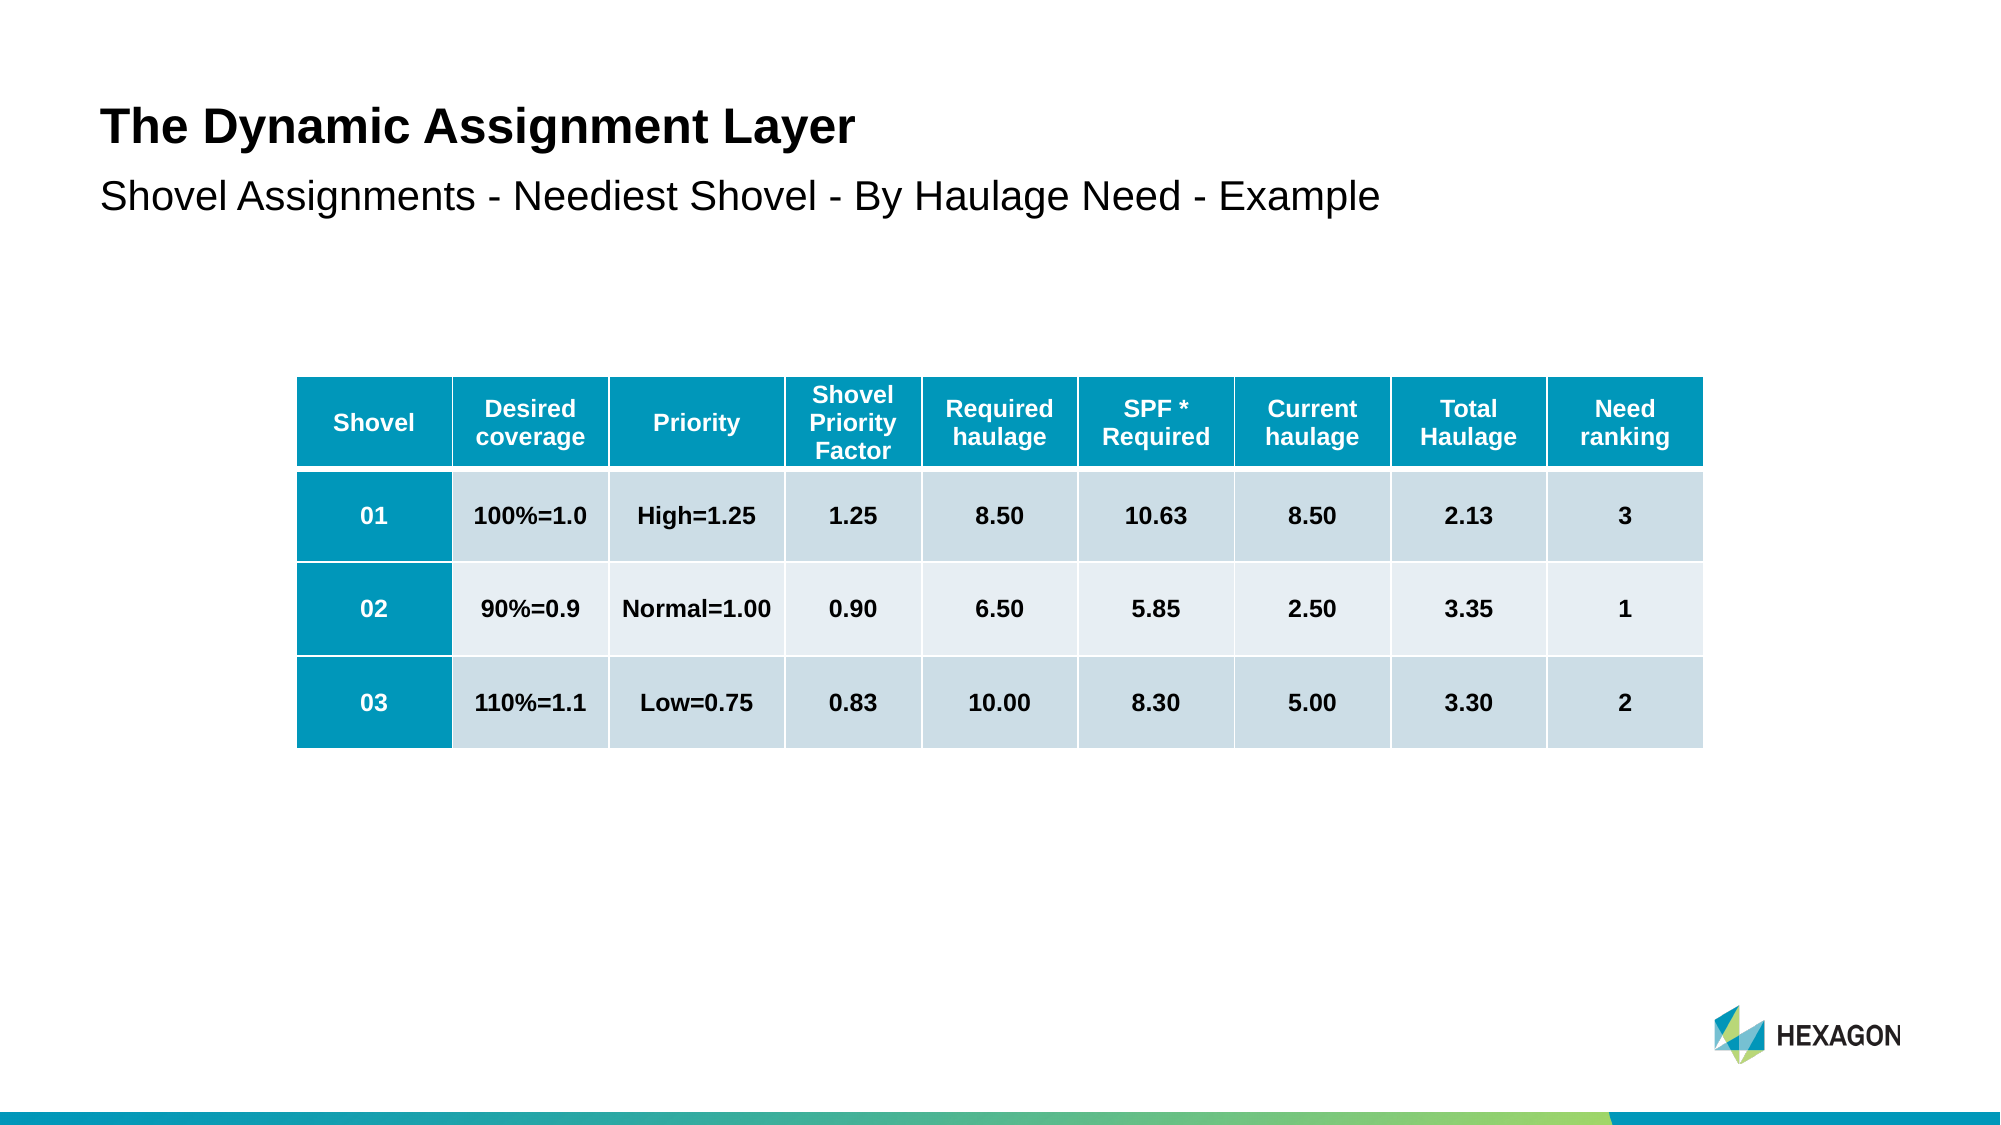

# The Dynamic Assignment Layer
Shovel Assignments - Neediest Shovel - By Haulage Need - Example
| Shovel | Desired coverage | Priority | Shovel Priority Factor | Required haulage | SPF \* Required | Current haulage | Total Haulage | Need ranking |
| --- | --- | --- | --- | --- | --- | --- | --- | --- |
| 01 | 100%=1.0 | High=1.25 | 1.25 | 8.50 | 10.63 | 8.50 | 2.13 | 3 |
| 02 | 90%=0.9 | Normal=1.00 | 0.90 | 6.50 | 5.85 | 2.50 | 3.35 | 1 |
| 03 | 110%=1.1 | Low=0.75 | 0.83 | 10.00 | 8.30 | 5.00 | 3.30 | 2 |